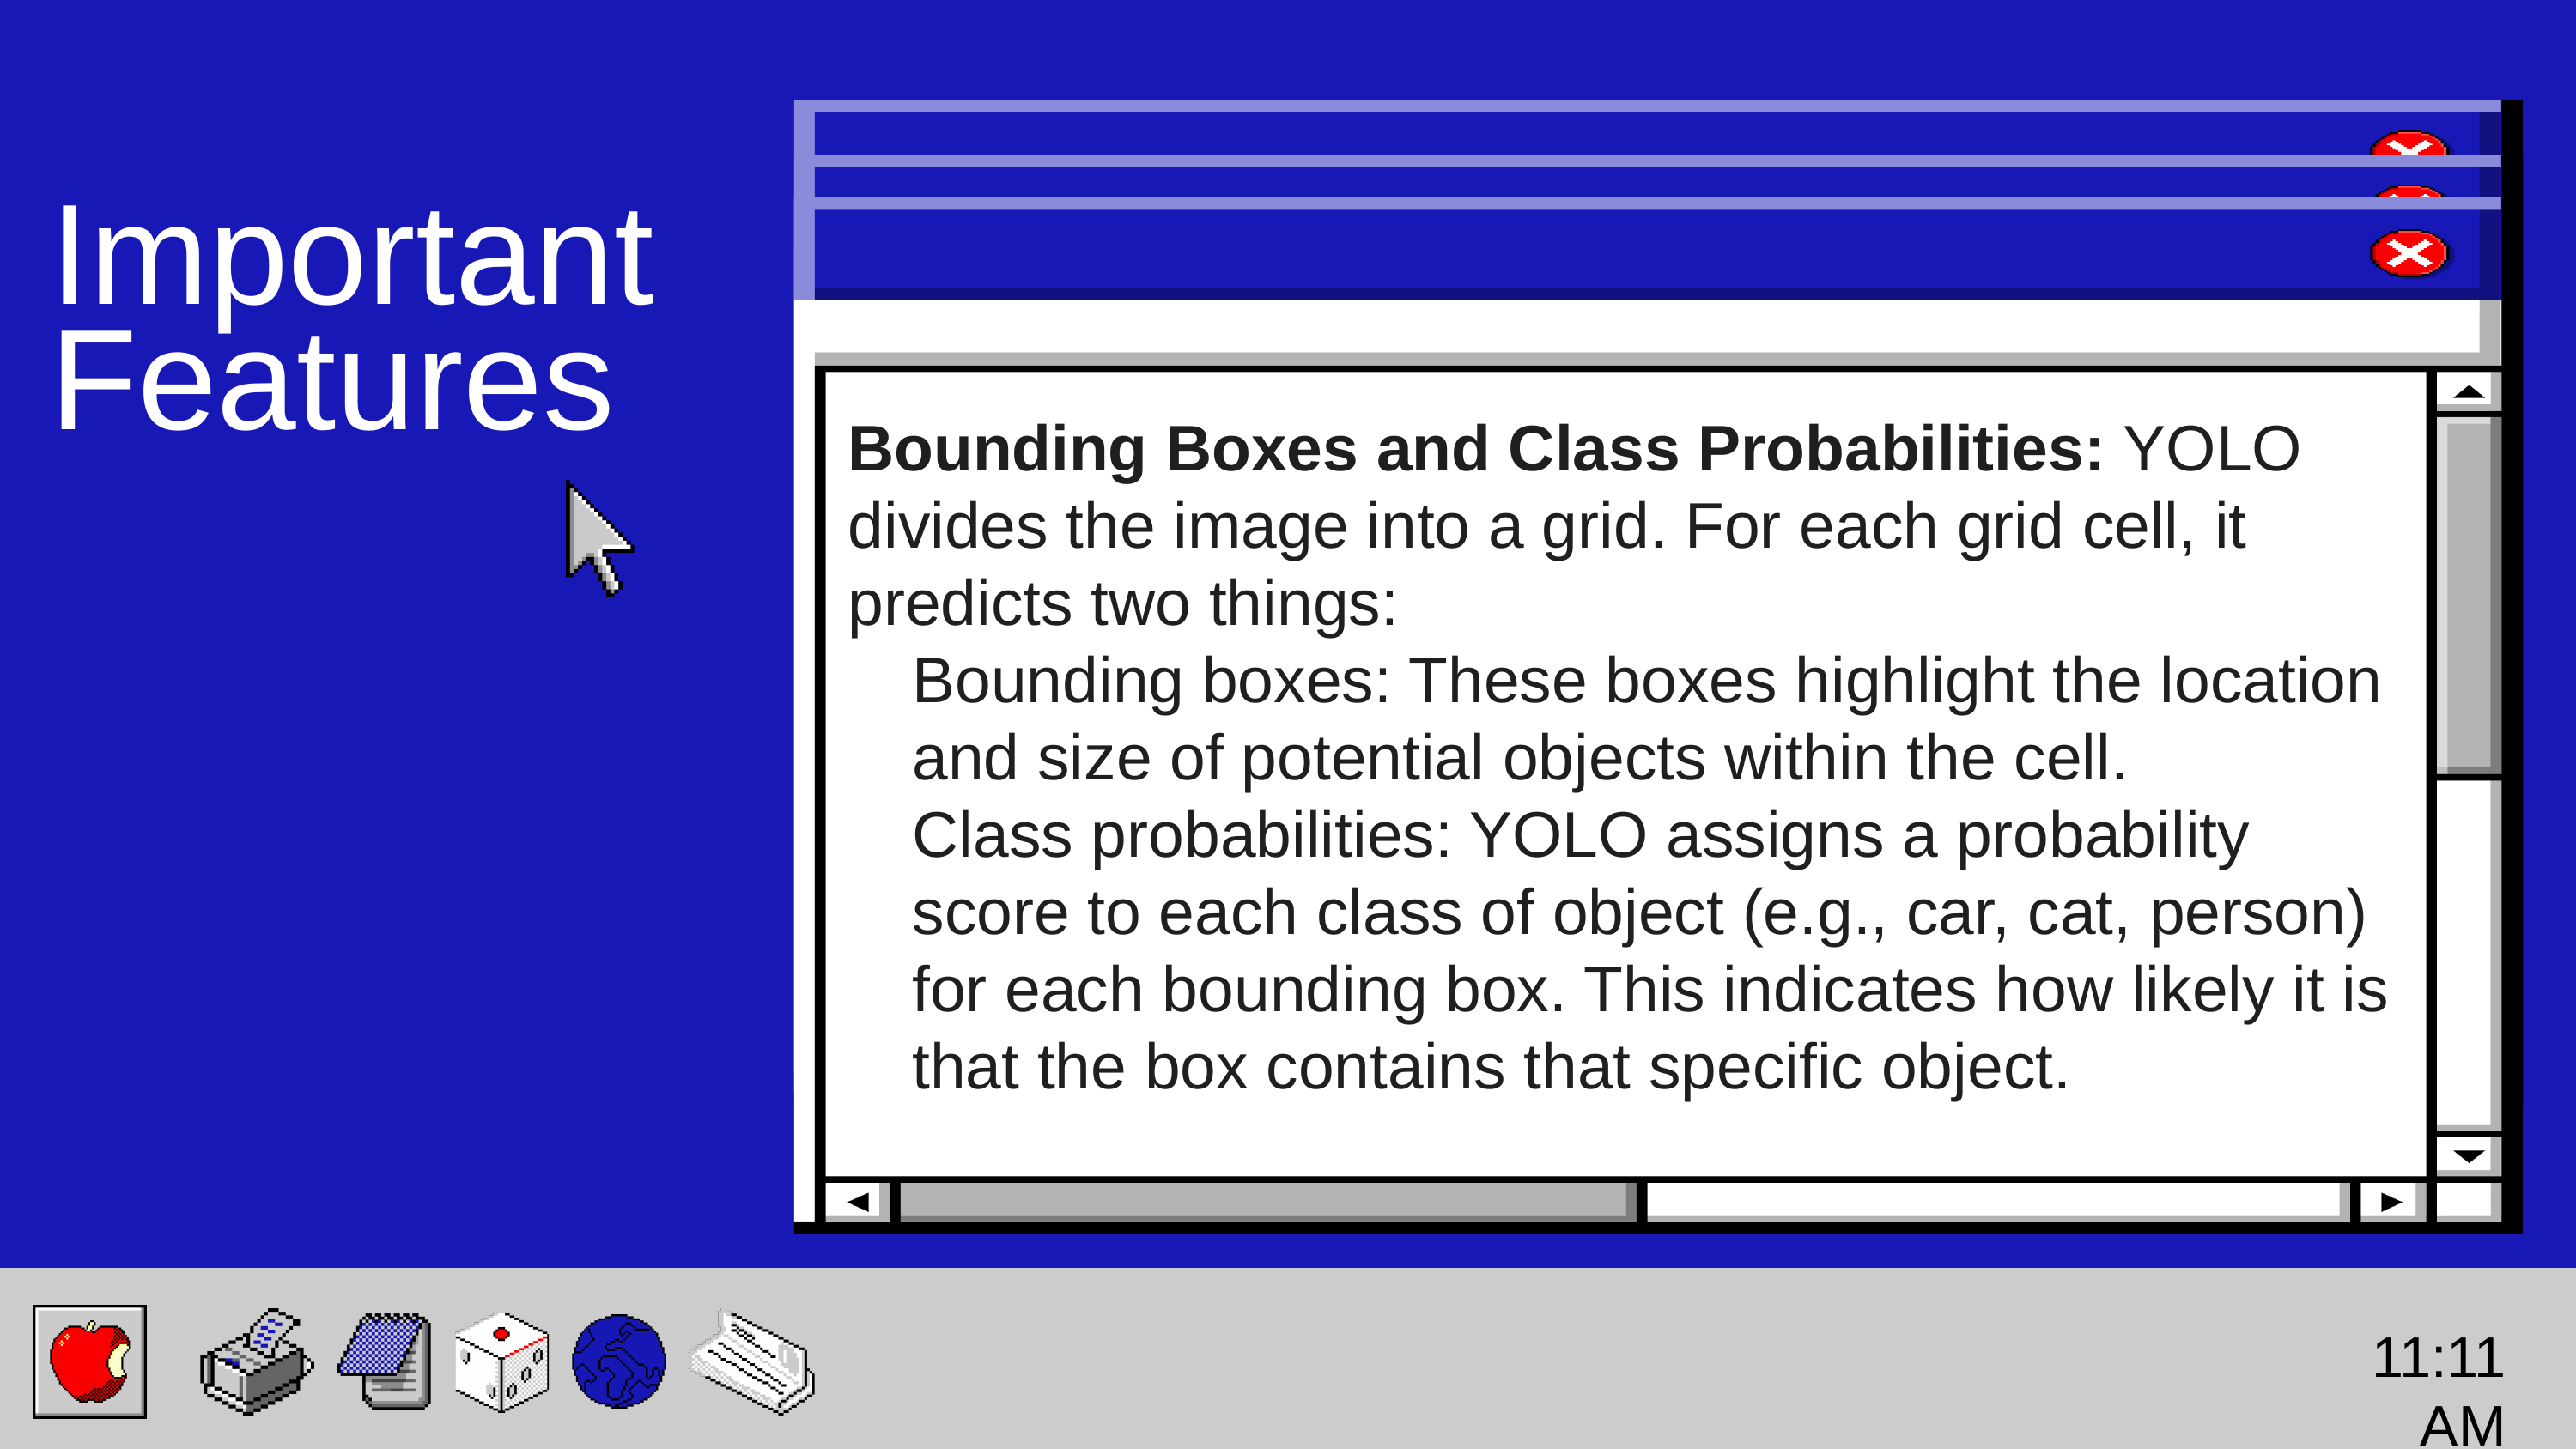

Important Features

Bounding Boxes and Class Probabilities: YOLO divides the image into a grid. For each grid cell, it predicts two things:
Bounding boxes: These boxes highlight the location and size of potential objects within the cell.
Class probabilities: YOLO assigns a probability score to each class of object (e.g., car, cat, person) for each bounding box. This indicates how likely it is that the box contains that specific object.

11:11AM